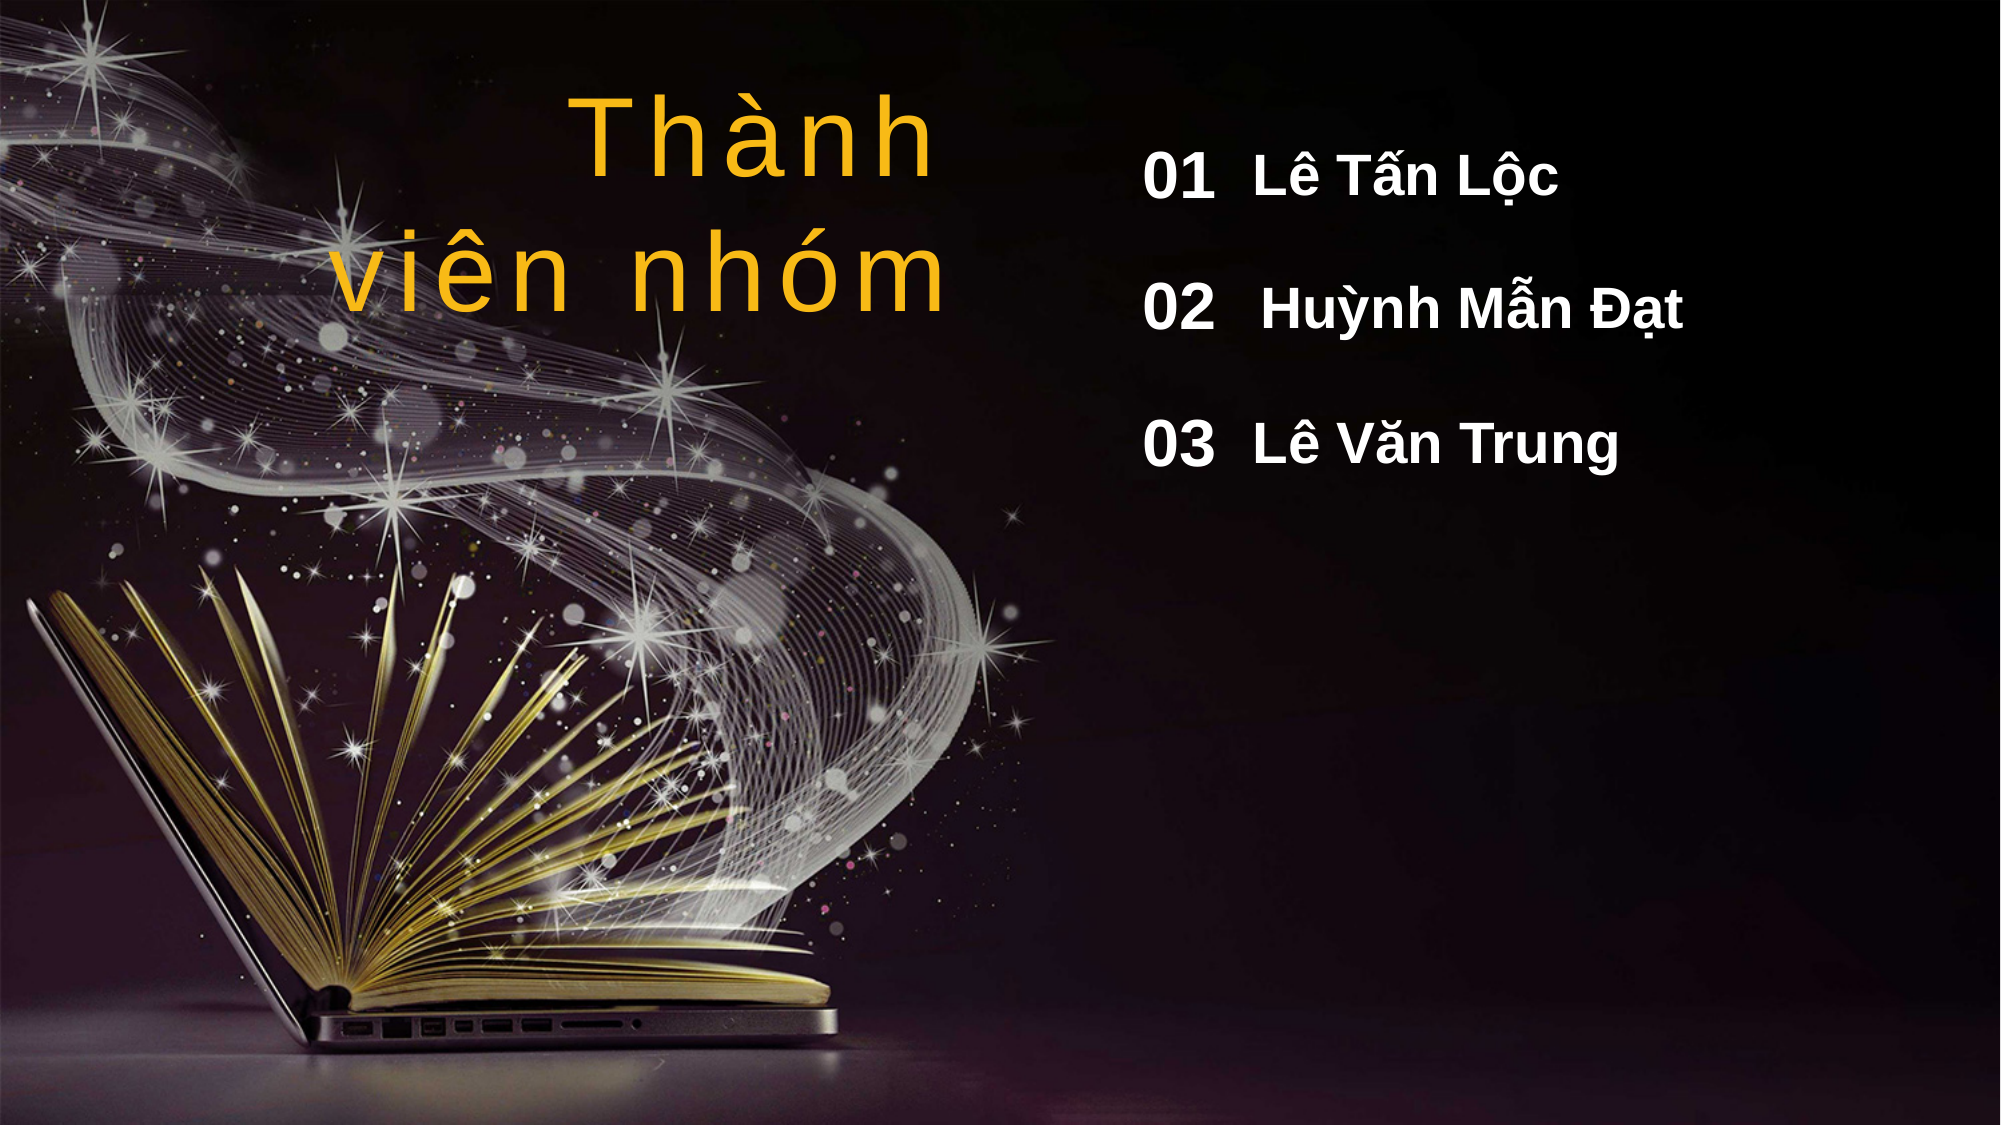

Thành viên nhóm
01
Lê Tấn Lộc

02

Huỳnh Mẫn Đạt
03
Lê Văn Trung